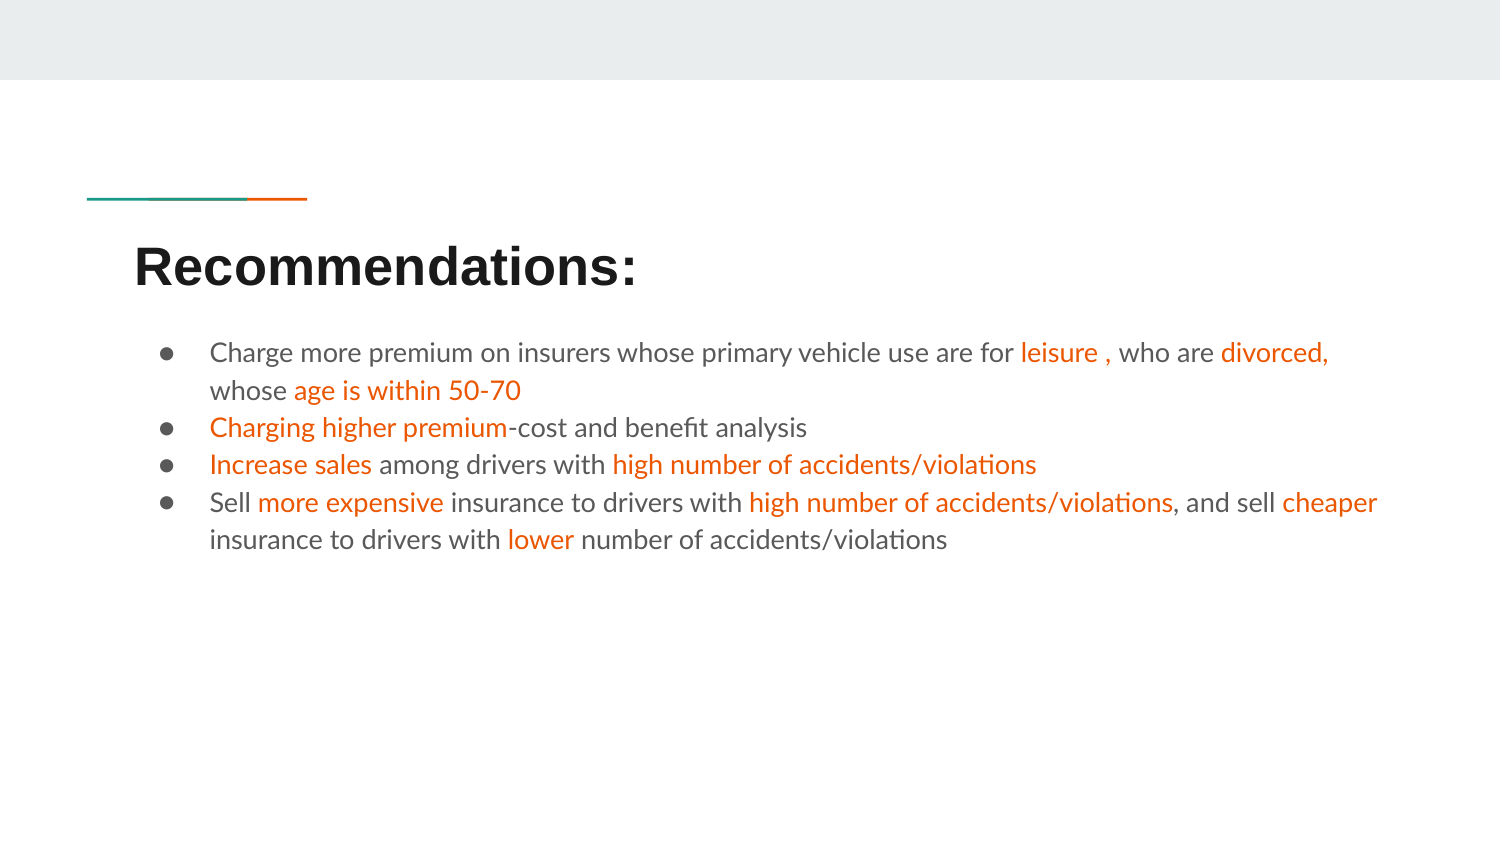

# Recommendations:
Charge more premium on insurers whose primary vehicle use are for leisure , who are divorced, whose age is within 50-70
Charging higher premium-cost and benefit analysis
Increase sales among drivers with high number of accidents/violations
Sell more expensive insurance to drivers with high number of accidents/violations, and sell cheaper insurance to drivers with lower number of accidents/violations